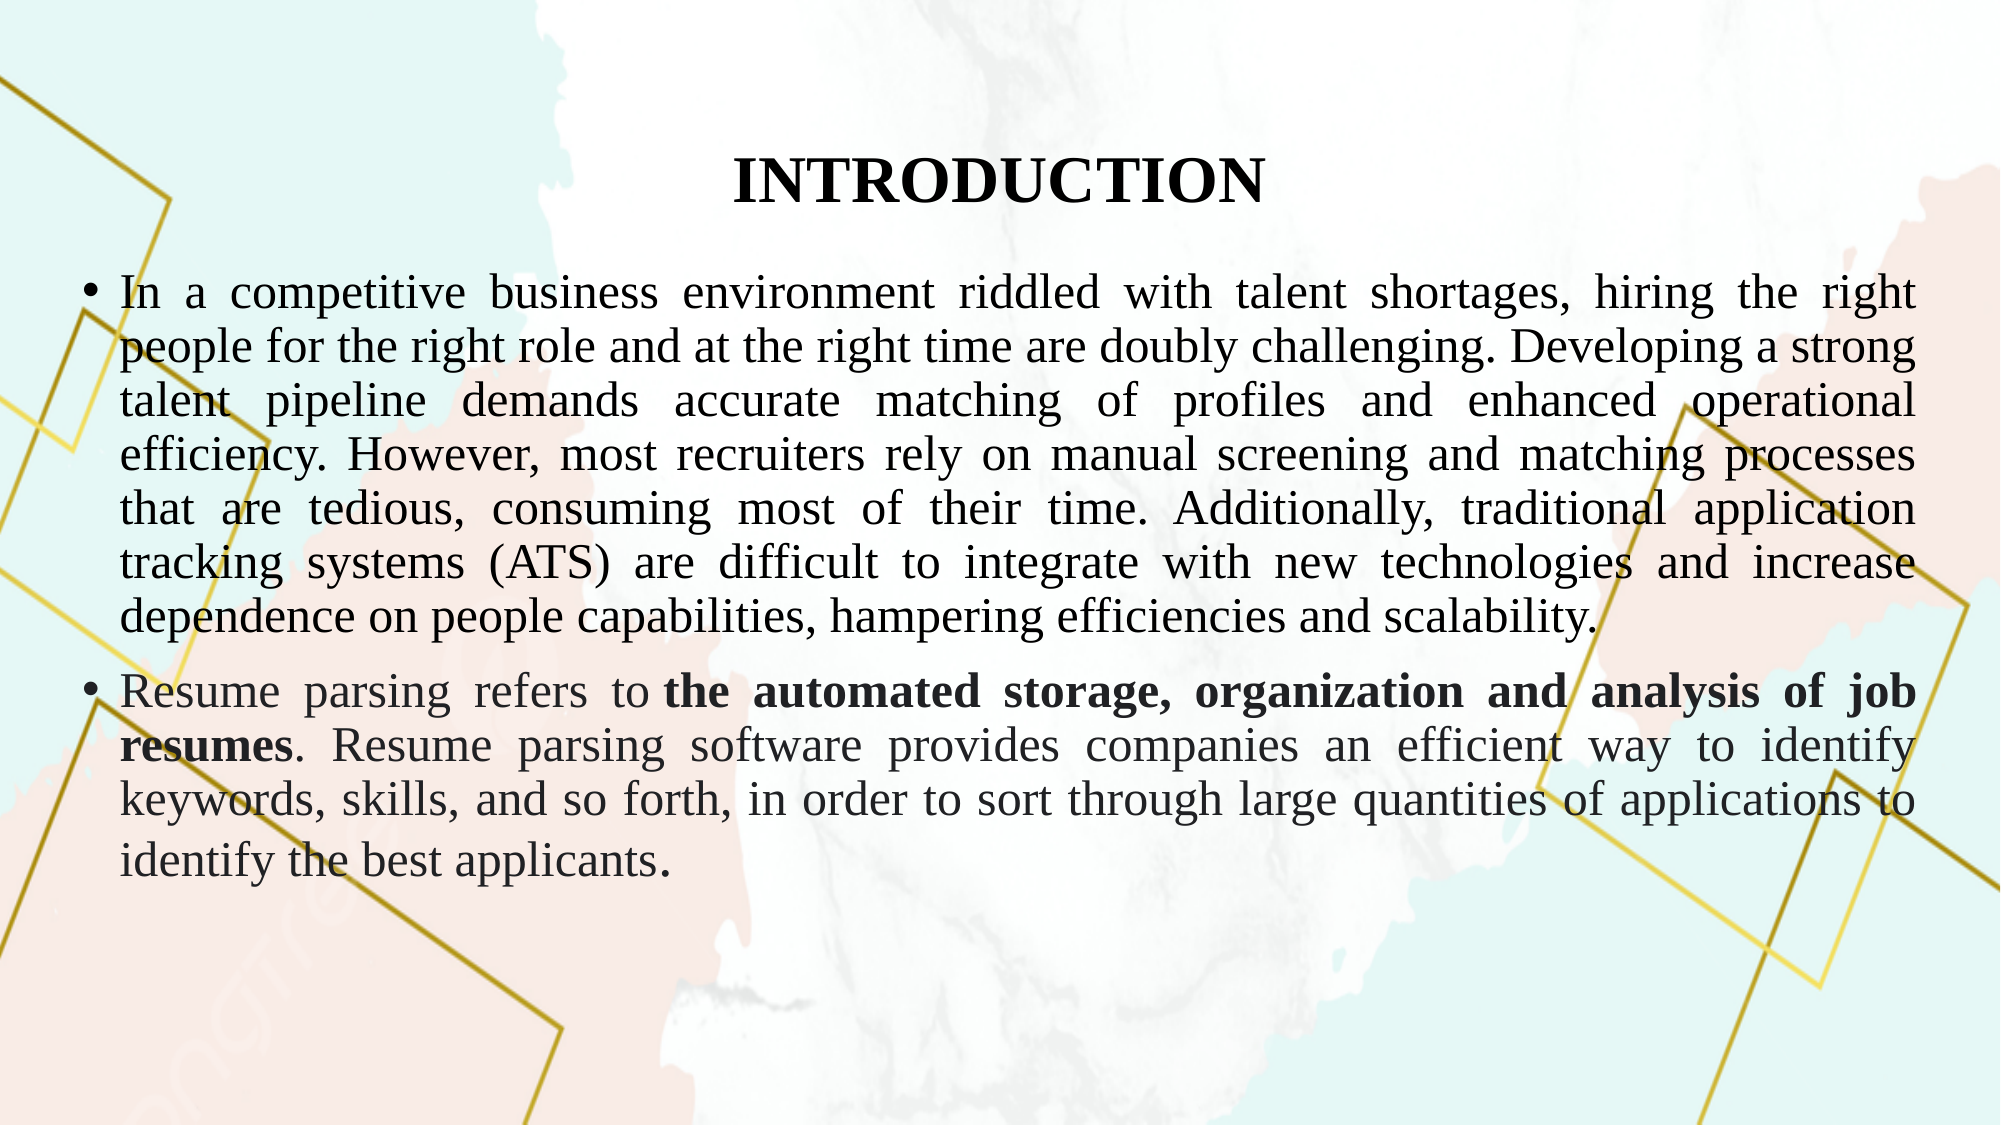

# INTRODUCTION
In a competitive business environment riddled with talent shortages, hiring the right people for the right role and at the right time are doubly challenging. Developing a strong talent pipeline demands accurate matching of profiles and enhanced operational efficiency. However, most recruiters rely on manual screening and matching processes that are tedious, consuming most of their time. Additionally, traditional application tracking systems (ATS) are difficult to integrate with new technologies and increase dependence on people capabilities, hampering efficiencies and scalability.
Resume parsing refers to the automated storage, organization and analysis of job resumes. Resume parsing software provides companies an efficient way to identify keywords, skills, and so forth, in order to sort through large quantities of applications to identify the best applicants.